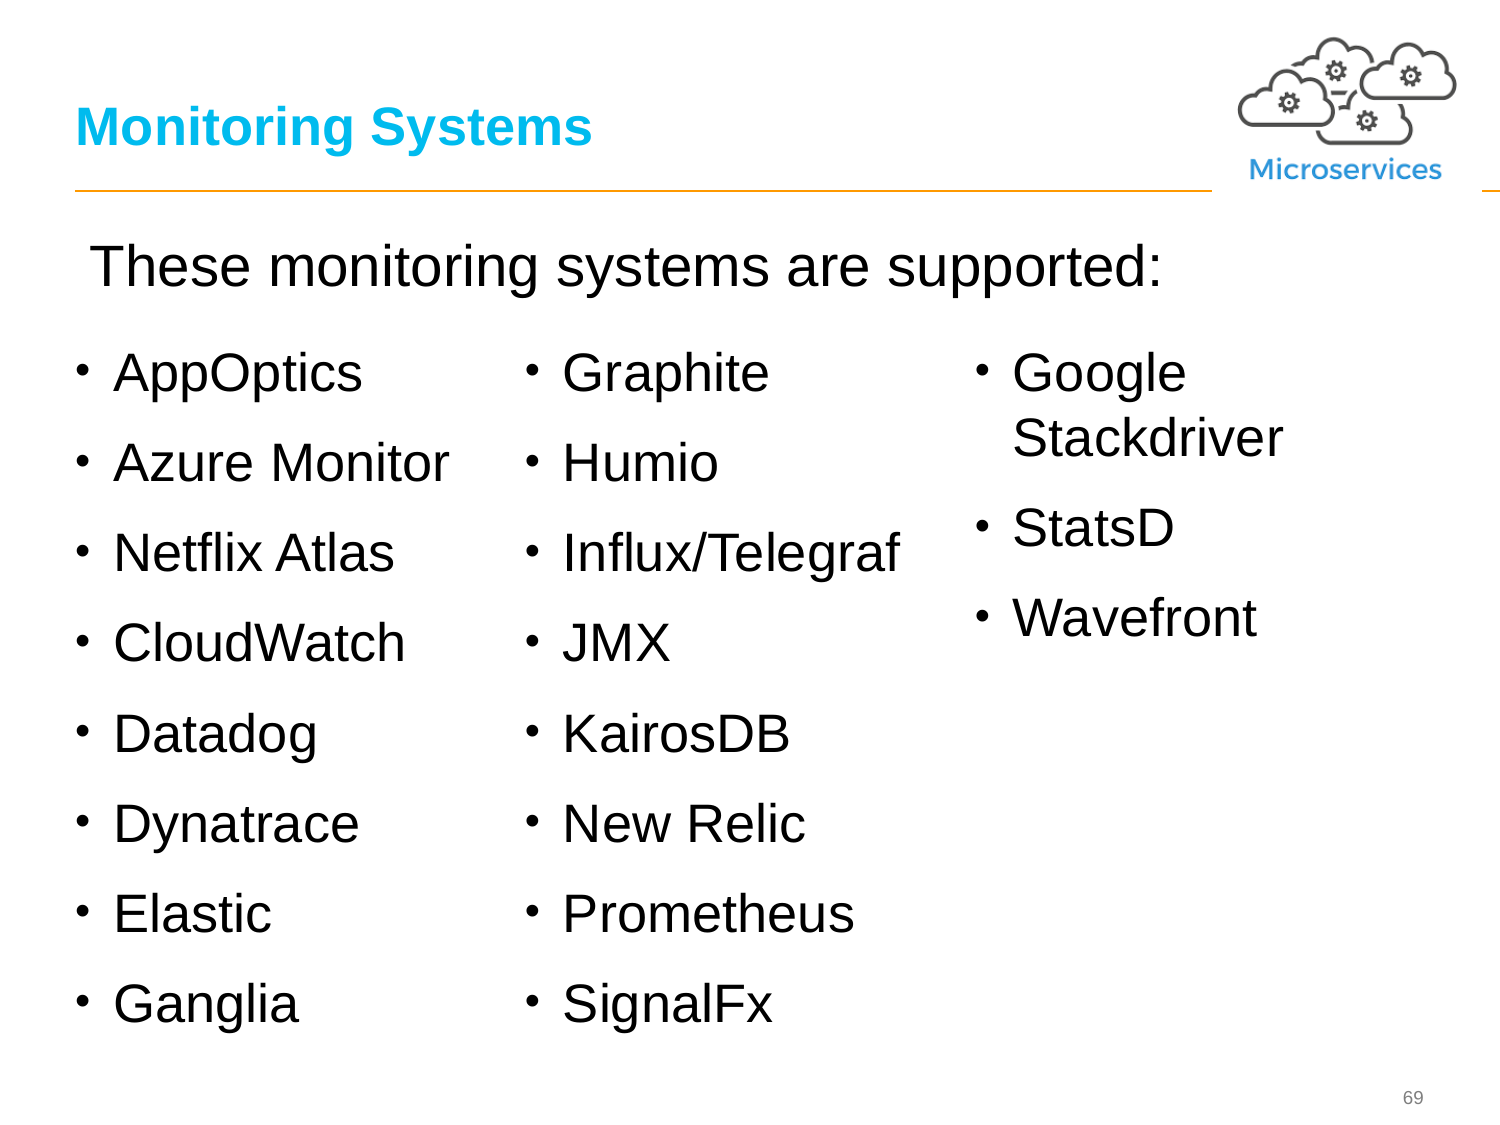

# Monitoring Systems
These monitoring systems are supported:
AppOptics
Azure Monitor
Netflix Atlas
CloudWatch
Datadog
Dynatrace
Elastic
Ganglia
Graphite
Humio
Influx/Telegraf
JMX
KairosDB
New Relic
Prometheus
SignalFx
Google Stackdriver
StatsD
Wavefront